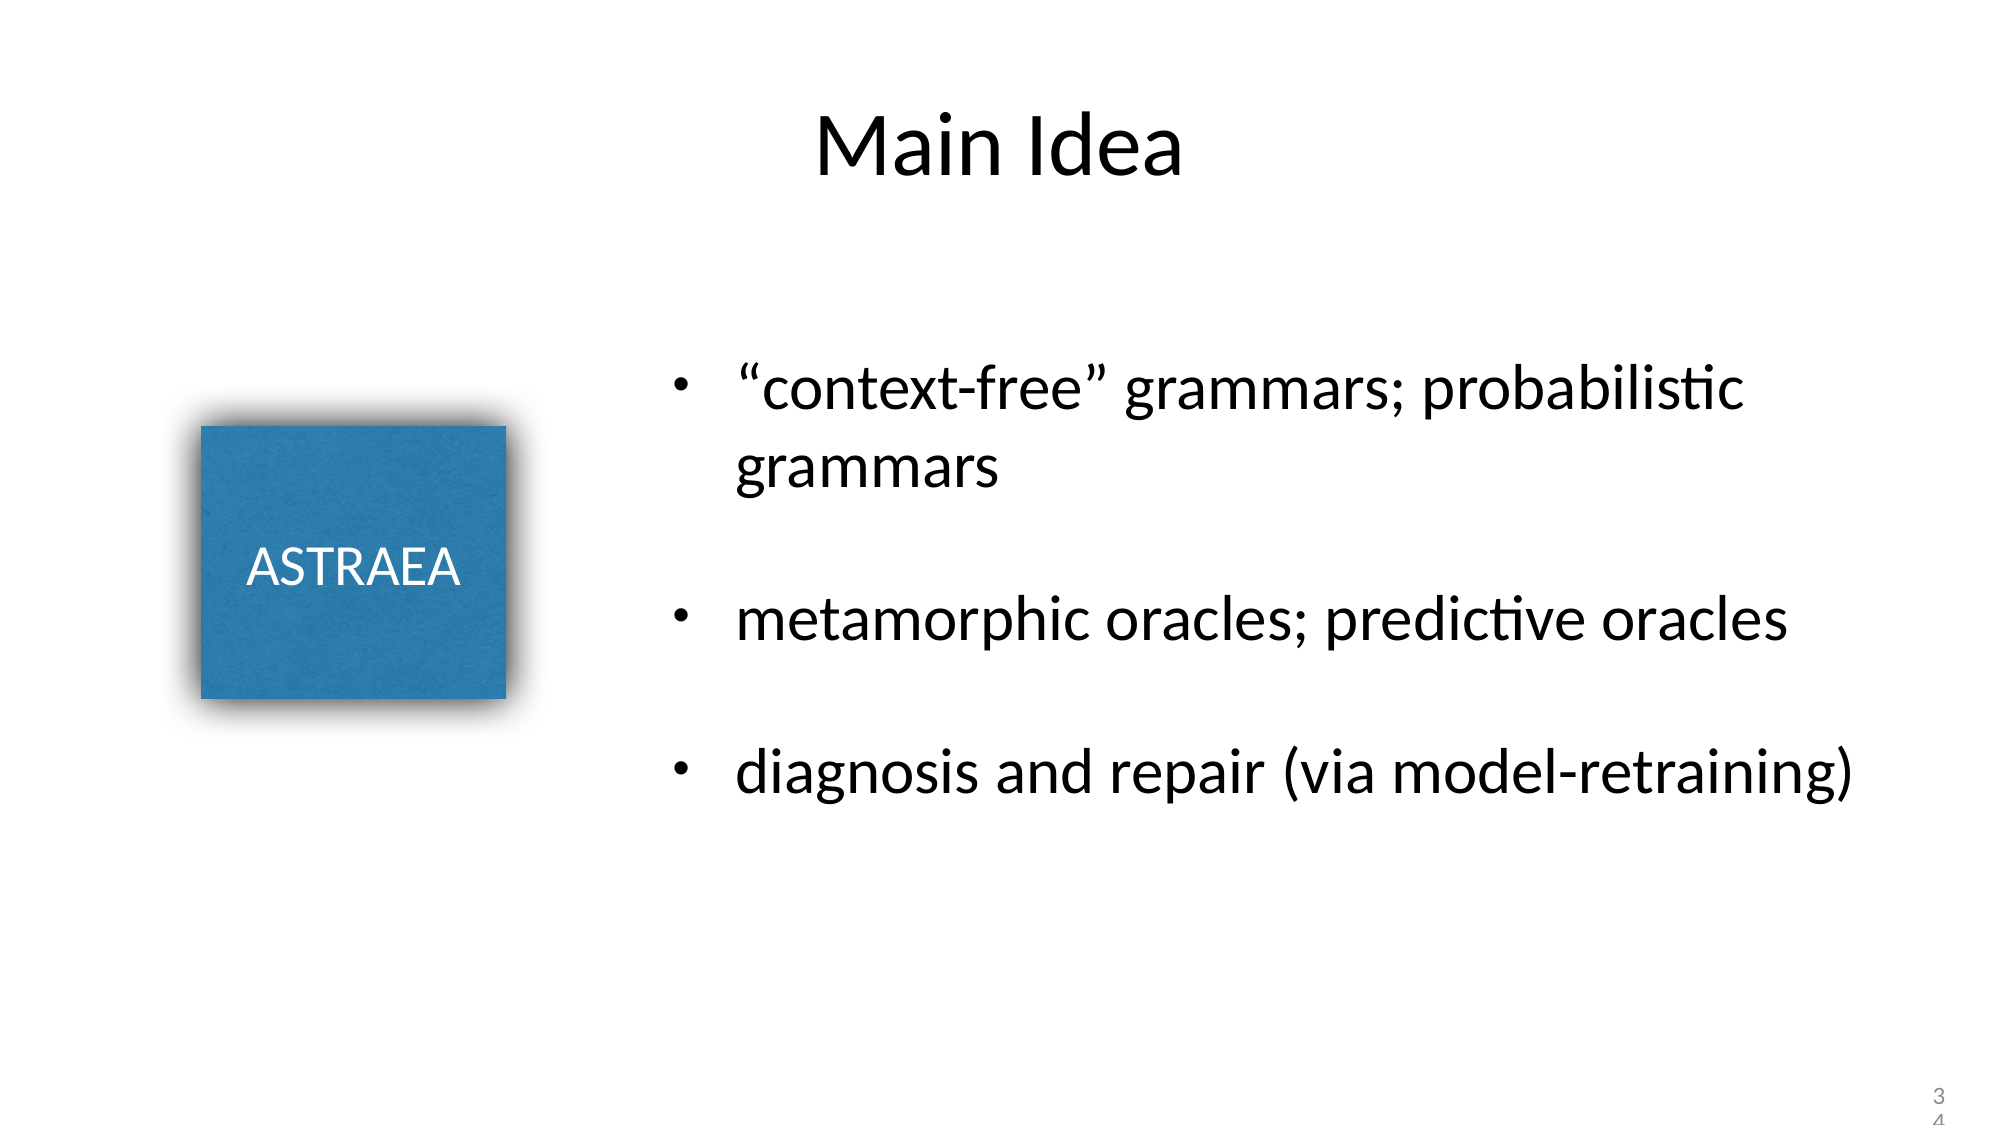

# Main Idea
“context-free” grammars; probabilistic grammars
metamorphic oracles; predictive oracles
diagnosis and repair (via model-retraining)
ASTRAEA
34